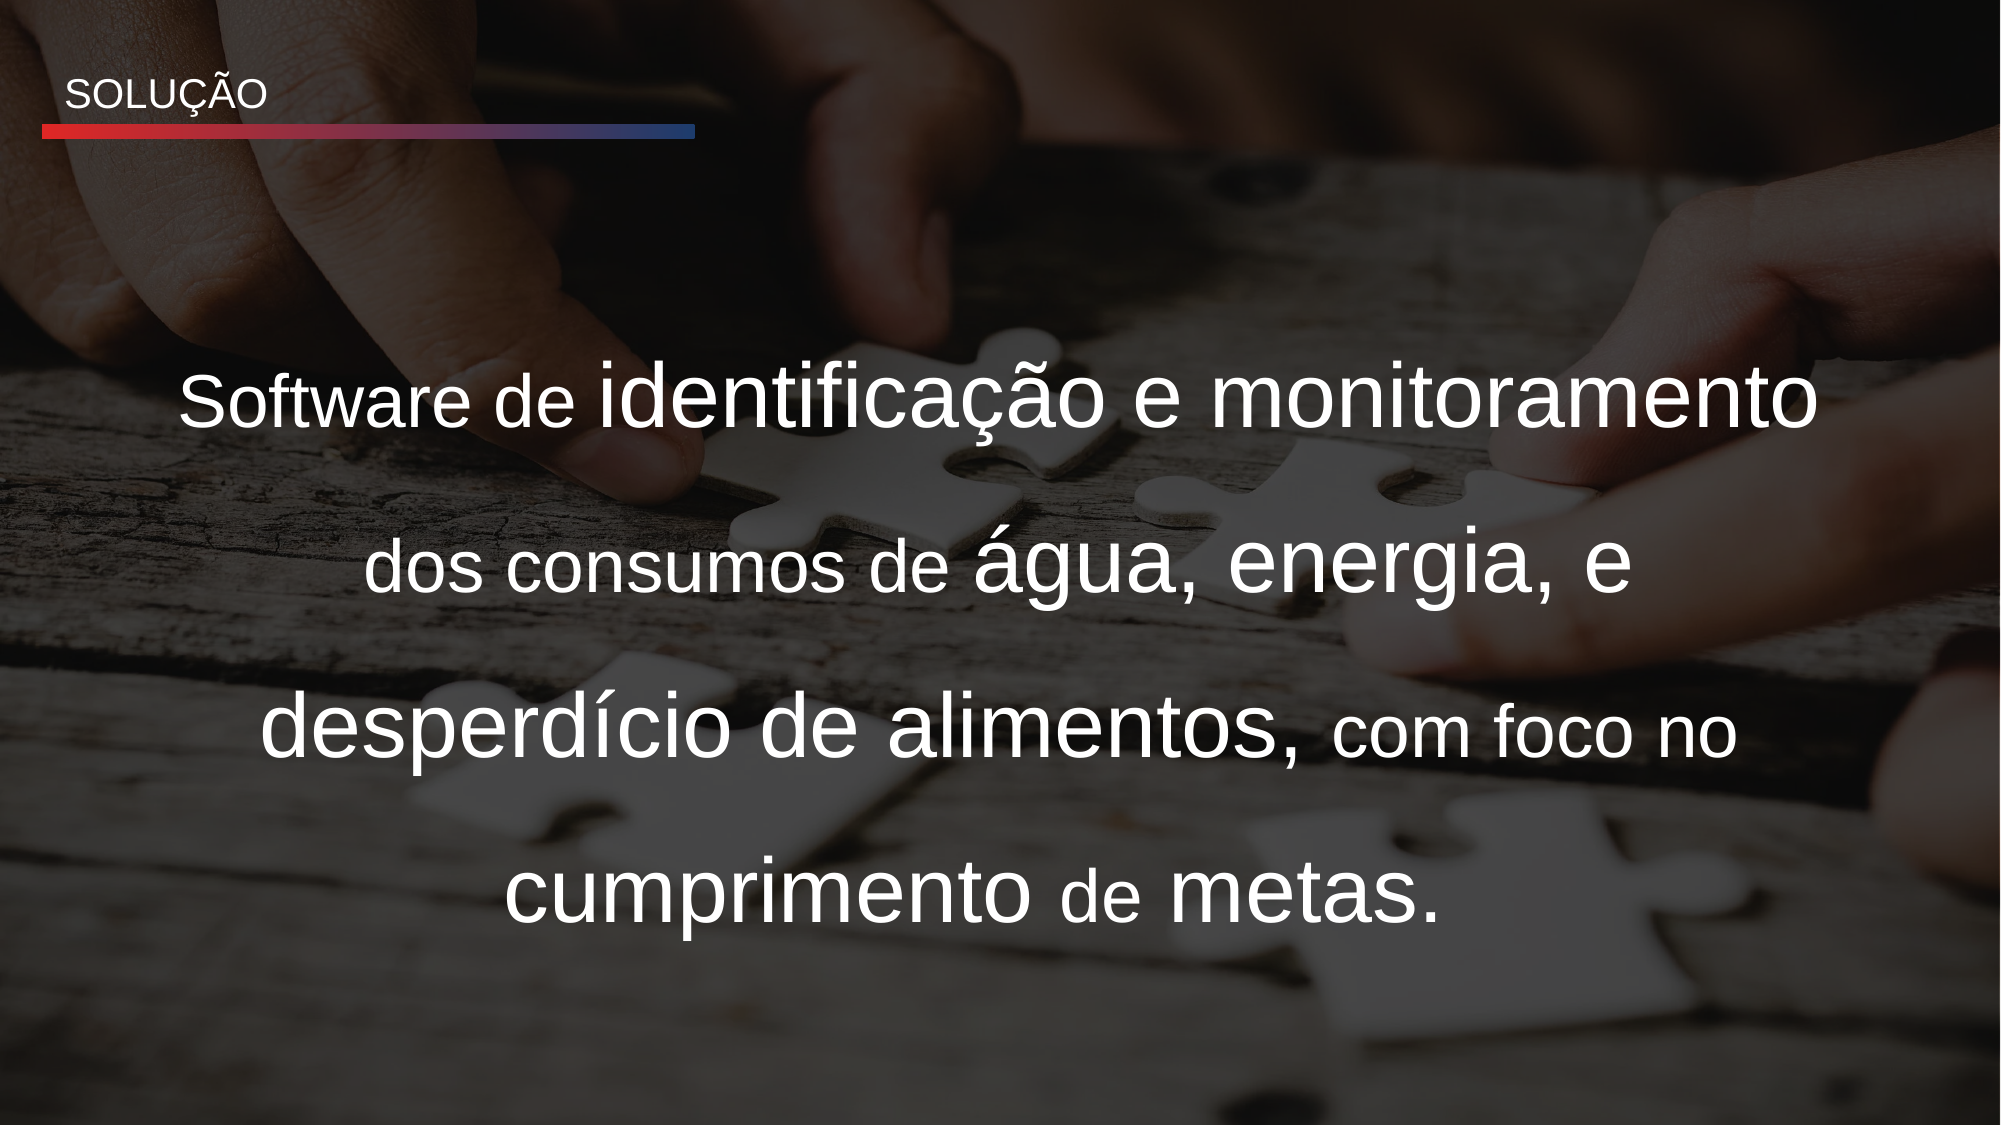

SOLUÇÃO

Software de identificação e monitoramento dos consumos de água, energia, e desperdício de alimentos, com foco no cumprimento de metas.